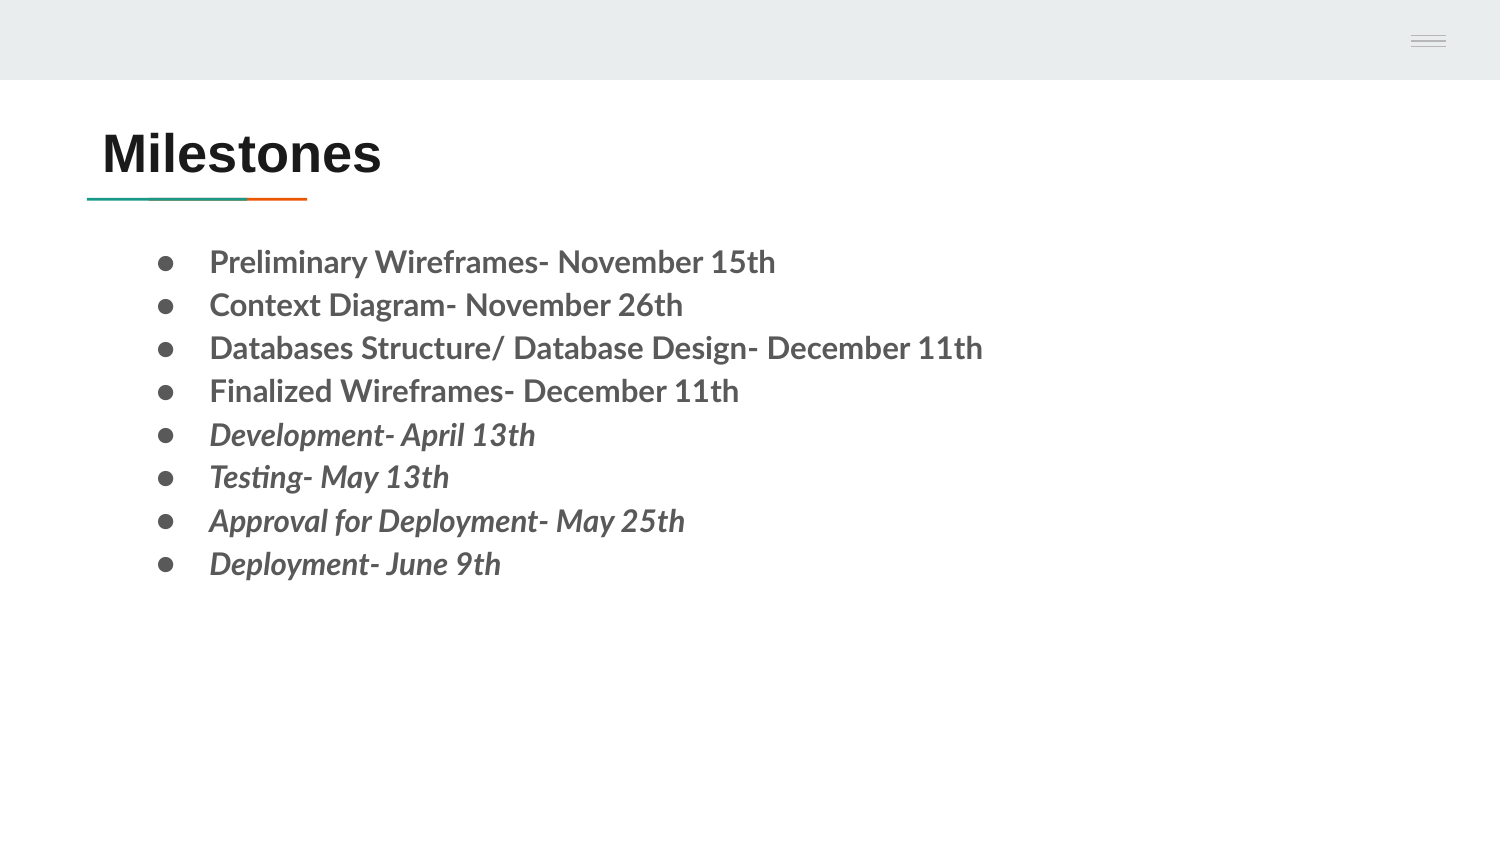

# Milestones
Preliminary Wireframes- November 15th
Context Diagram- November 26th
Databases Structure/ Database Design- December 11th
Finalized Wireframes- December 11th
Development- April 13th
Testing- May 13th
Approval for Deployment- May 25th
Deployment- June 9th